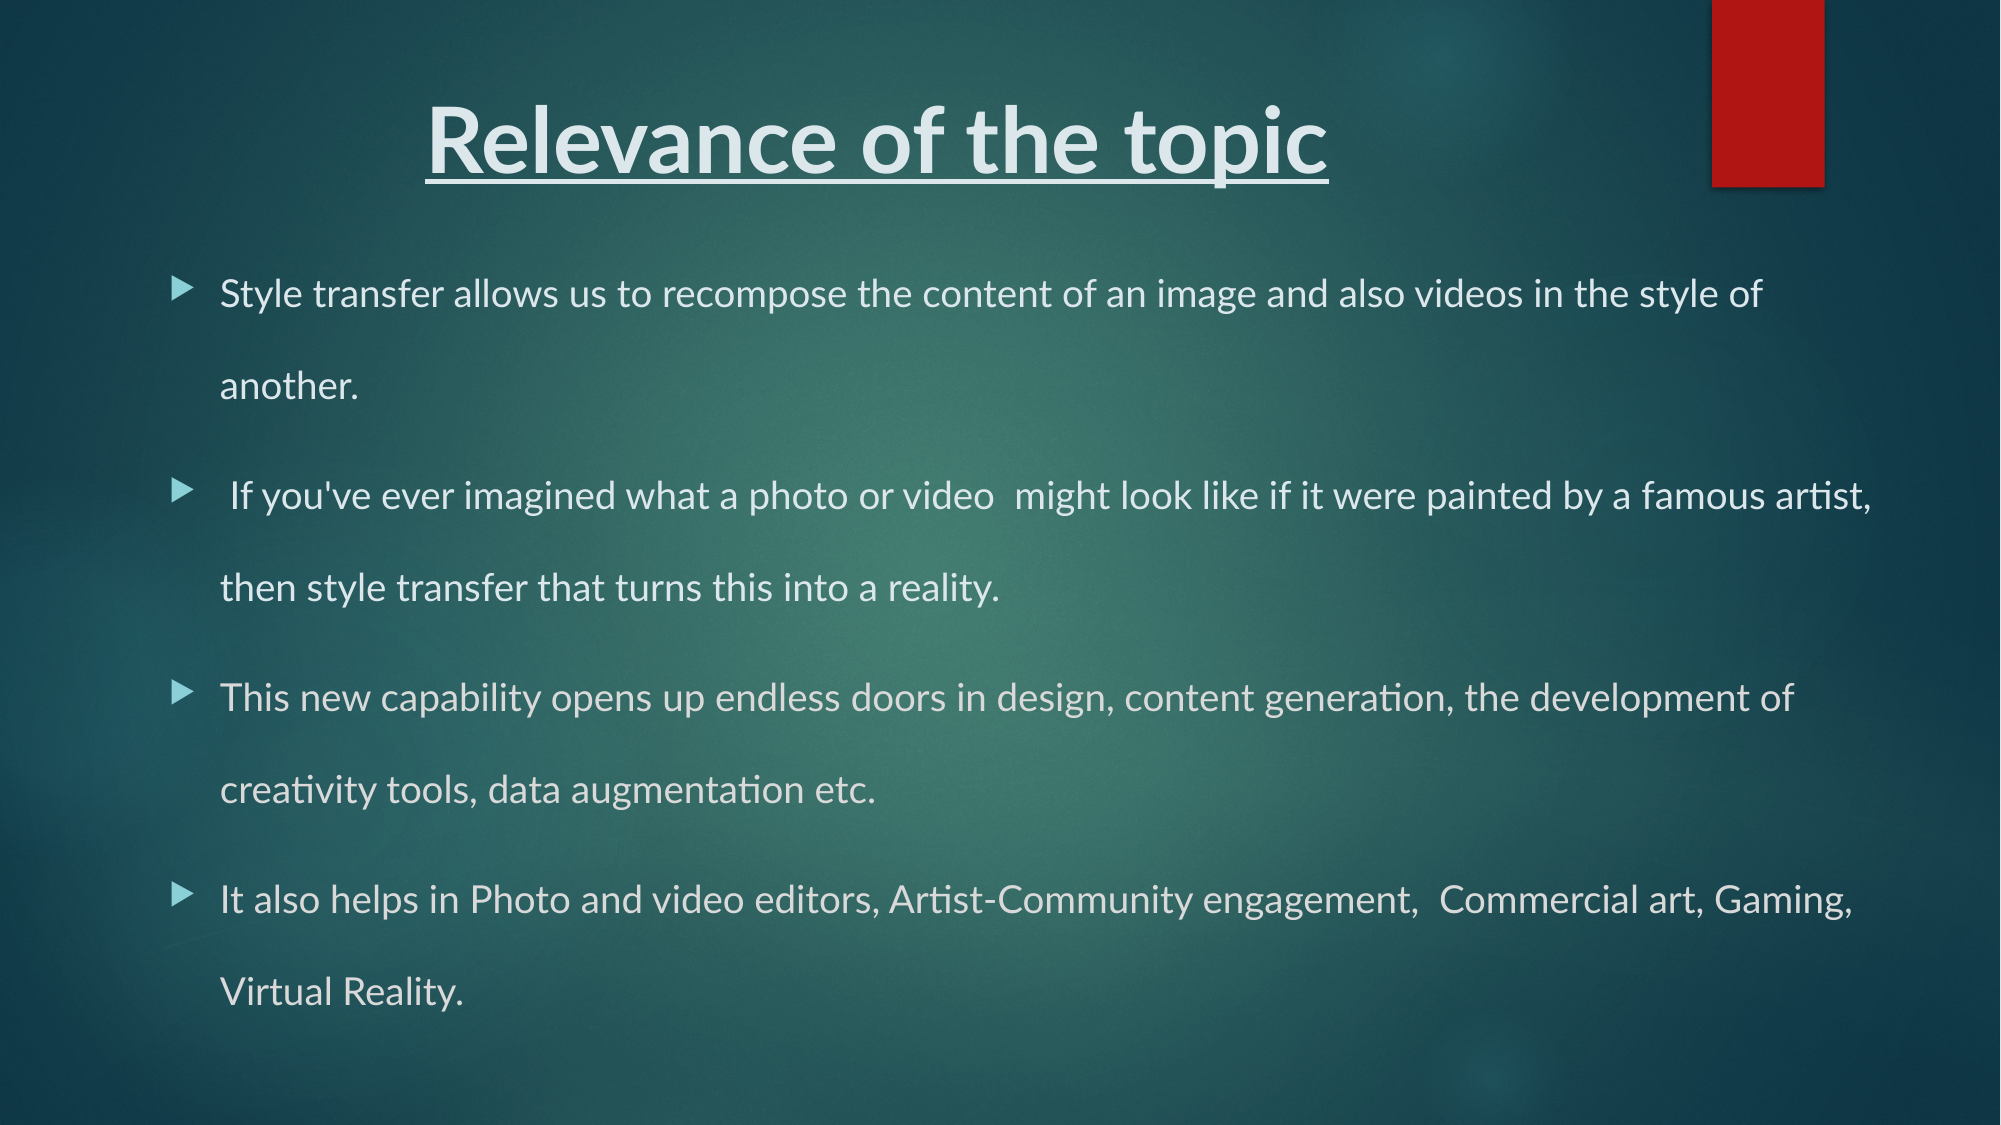

# Relevance of the topic
Style transfer allows us to recompose the content of an image and also videos in the style of another.
 If you've ever imagined what a photo or video  might look like if it were painted by a famous artist, then style transfer that turns this into a reality.
This new capability opens up endless doors in design, content generation, the development of creativity tools, data augmentation etc.
It also helps in Photo and video editors, Artist-Community engagement,  Commercial art, Gaming, Virtual Reality.